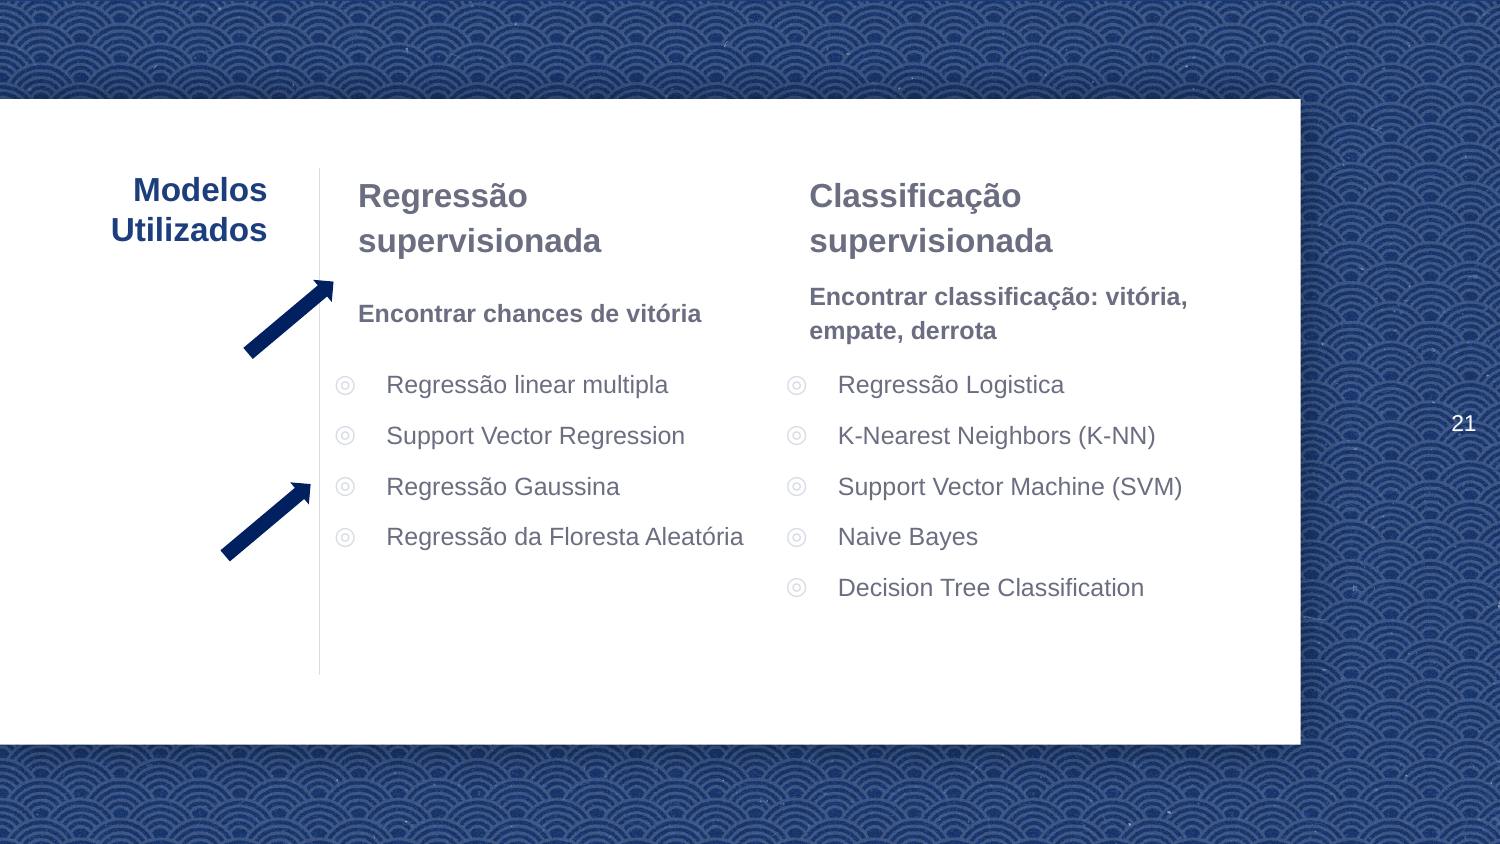

21
# Modelos Utilizados
Regressão supervisionada

Encontrar chances de vitória
Classificação supervisionada
Encontrar classificação: vitória, empate, derrota

Regressão linear multipla
Support Vector Regression
Regressão Gaussina
Regressão da Floresta Aleatória
Regressão Logistica
K-Nearest Neighbors (K-NN)
Support Vector Machine (SVM)
Naive Bayes
Decision Tree Classification